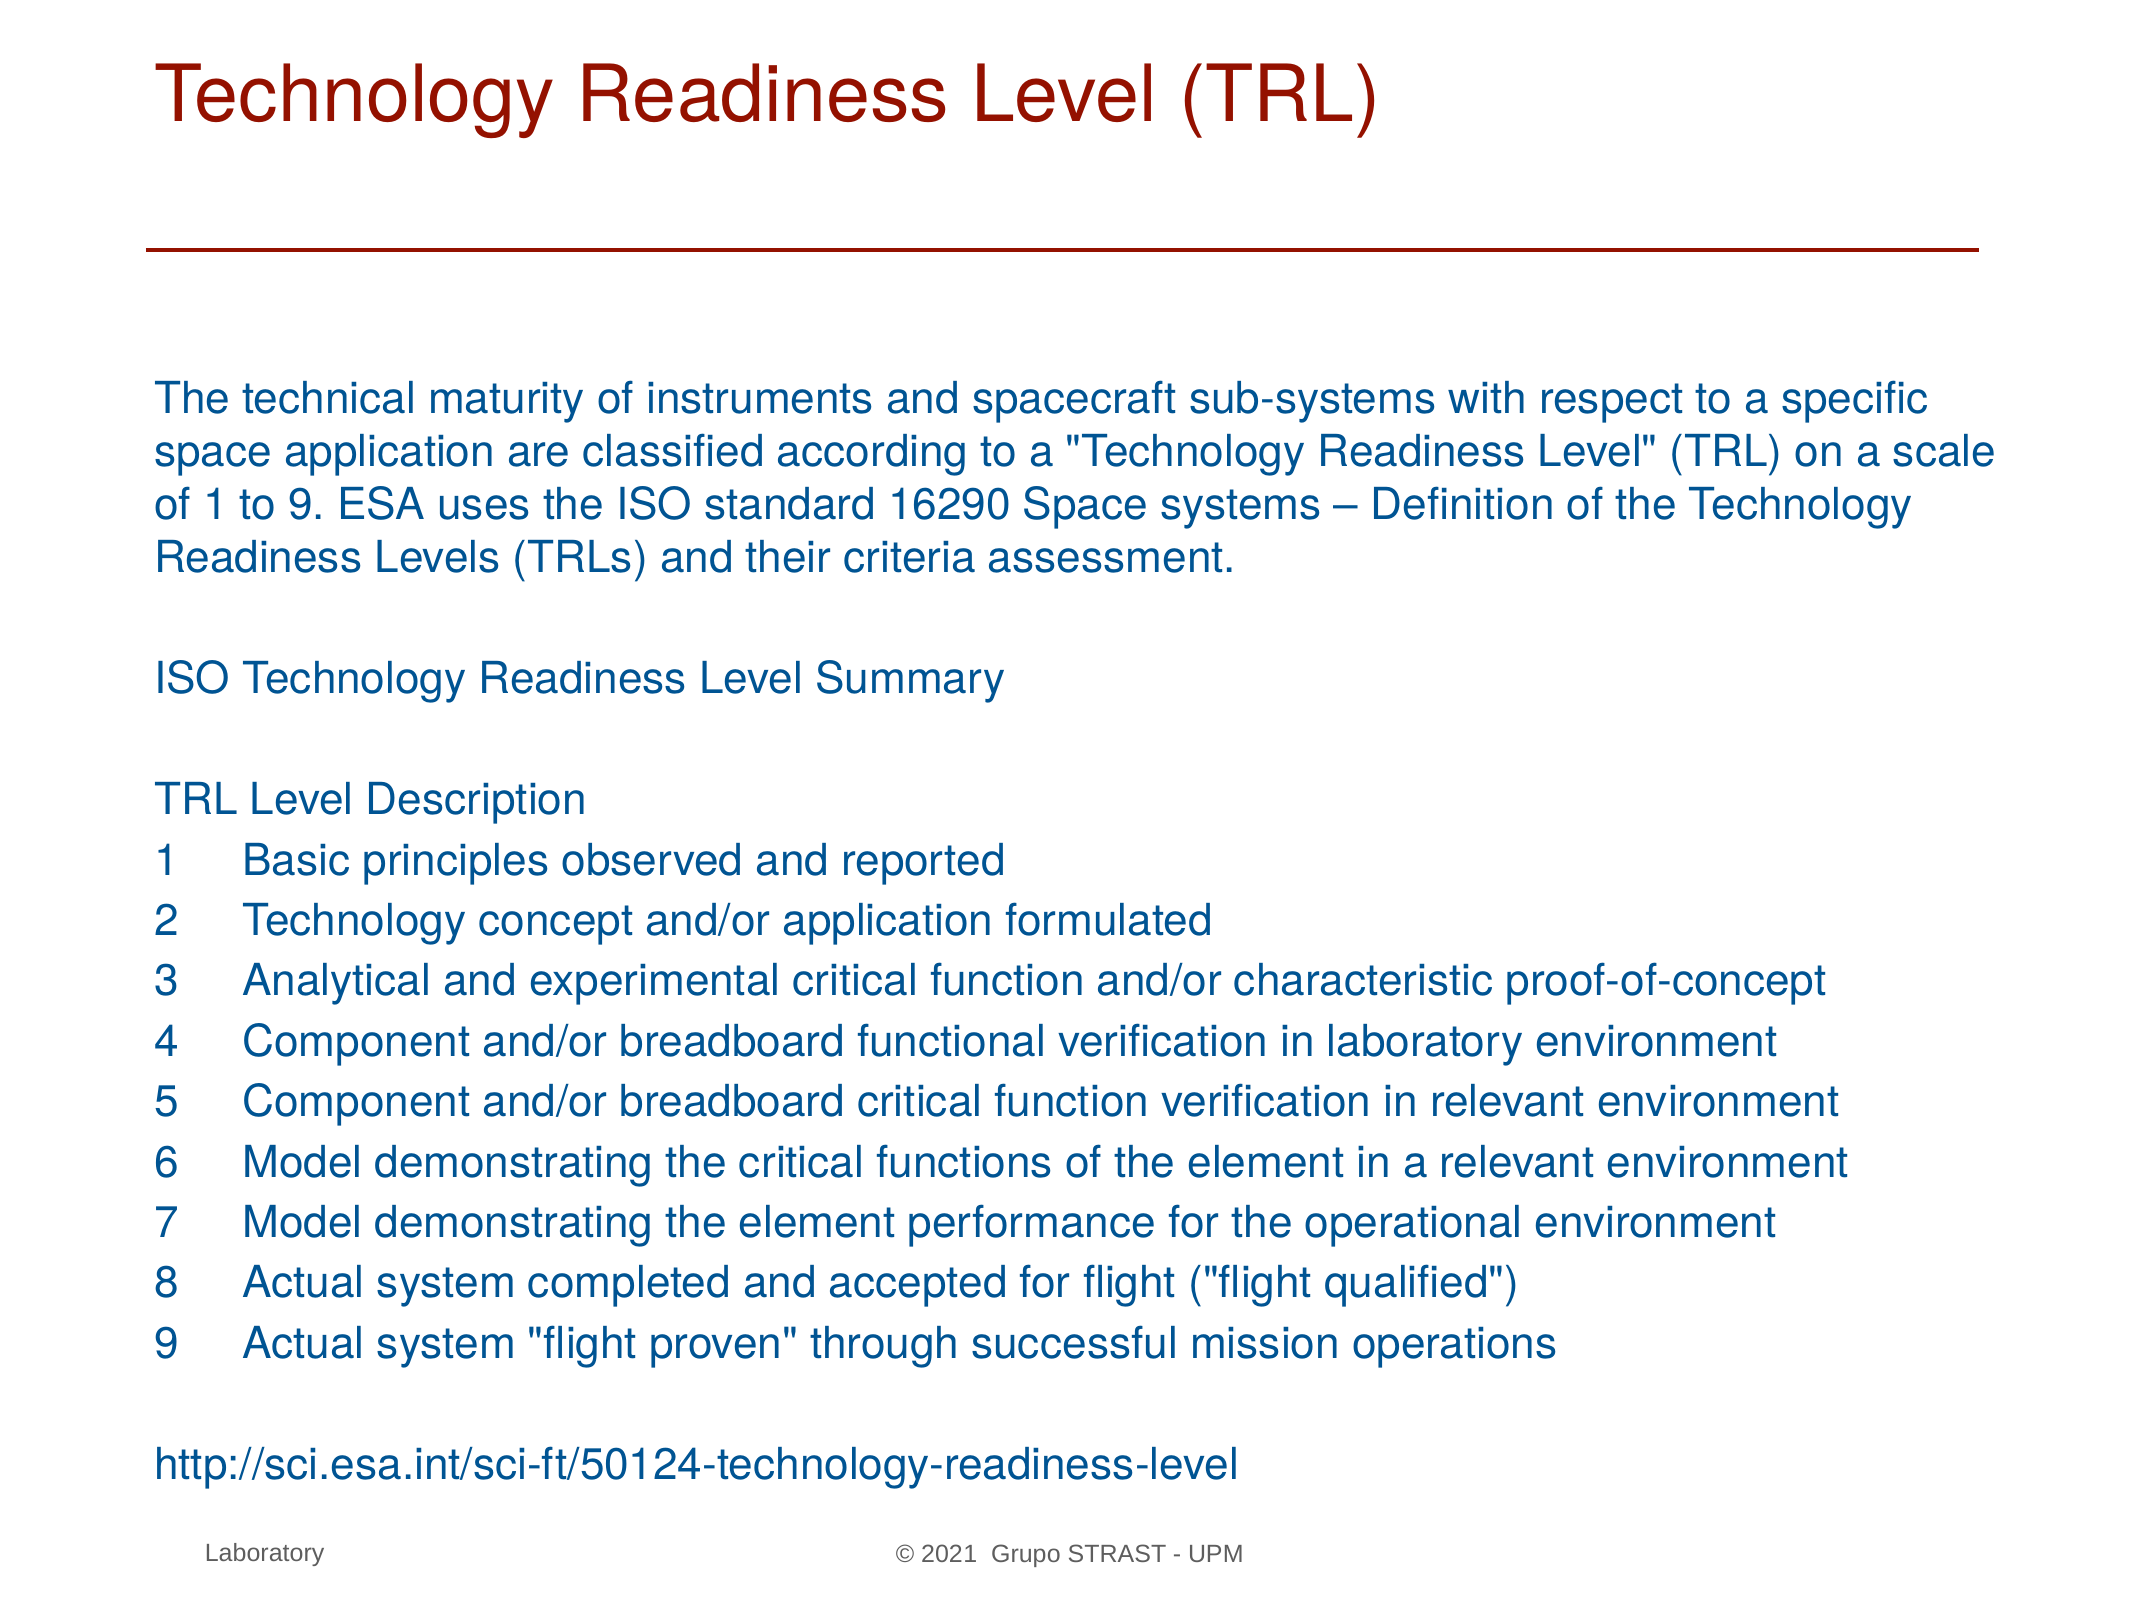

# Technology Readiness Level (TRL)
The technical maturity of instruments and spacecraft sub-systems with respect to a specific space application are classified according to a "Technology Readiness Level" (TRL) on a scale of 1 to 9. ESA uses the ISO standard 16290 Space systems – Definition of the Technology Readiness Levels (TRLs) and their criteria assessment.

ISO Technology Readiness Level Summary

TRL Level Description
1 	Basic principles observed and reported
2 	Technology concept and/or application formulated
3 	Analytical and experimental critical function and/or characteristic proof-of-concept
4 	Component and/or breadboard functional verification in laboratory environment
5 	Component and/or breadboard critical function verification in relevant environment
6 	Model demonstrating the critical functions of the element in a relevant environment
7 	Model demonstrating the element performance for the operational environment
8 	Actual system completed and accepted for flight ("flight qualified")
9 	Actual system "flight proven" through successful mission operations

http://sci.esa.int/sci-ft/50124-technology-readiness-level